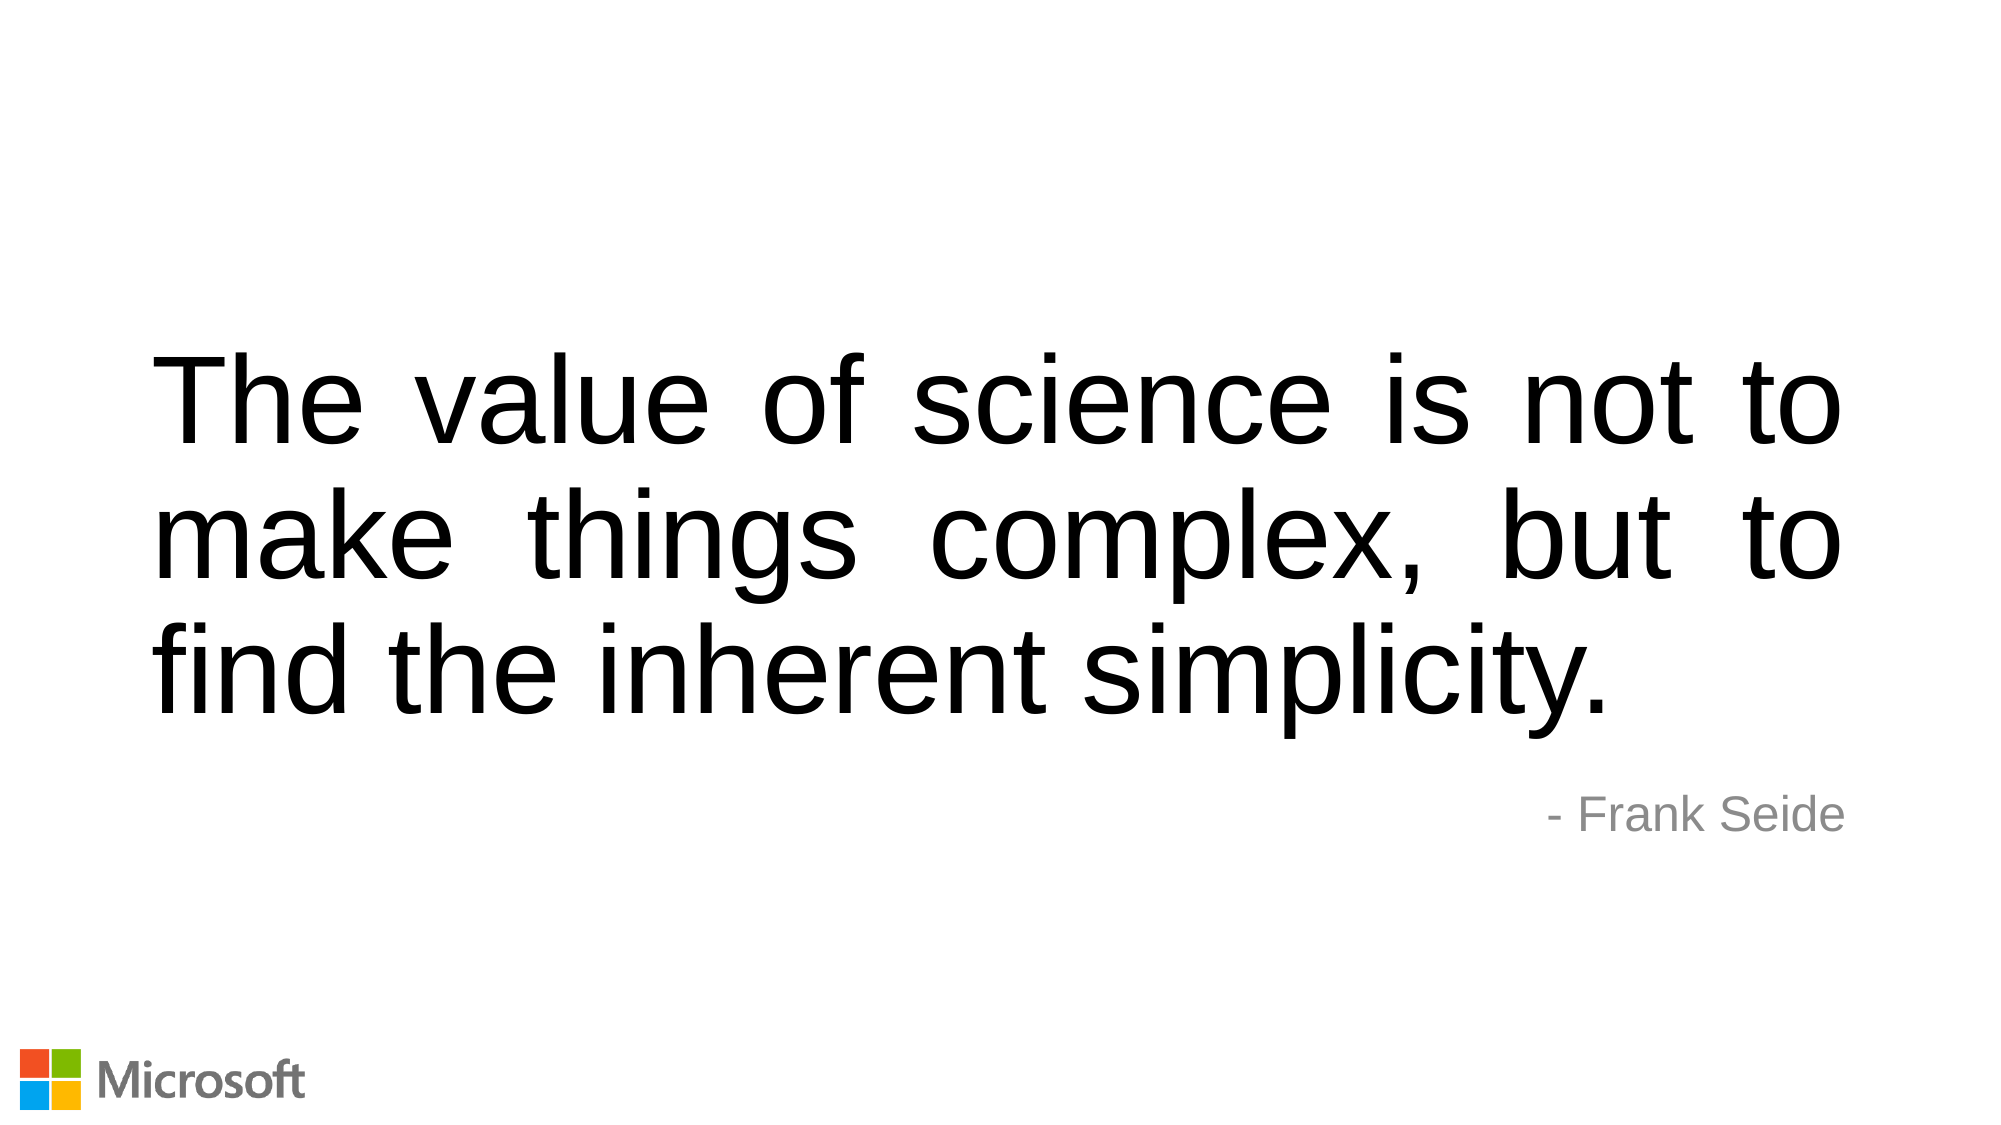

# The value of science is not to make things complex, but to find the inherent simplicity.
- Frank Seide